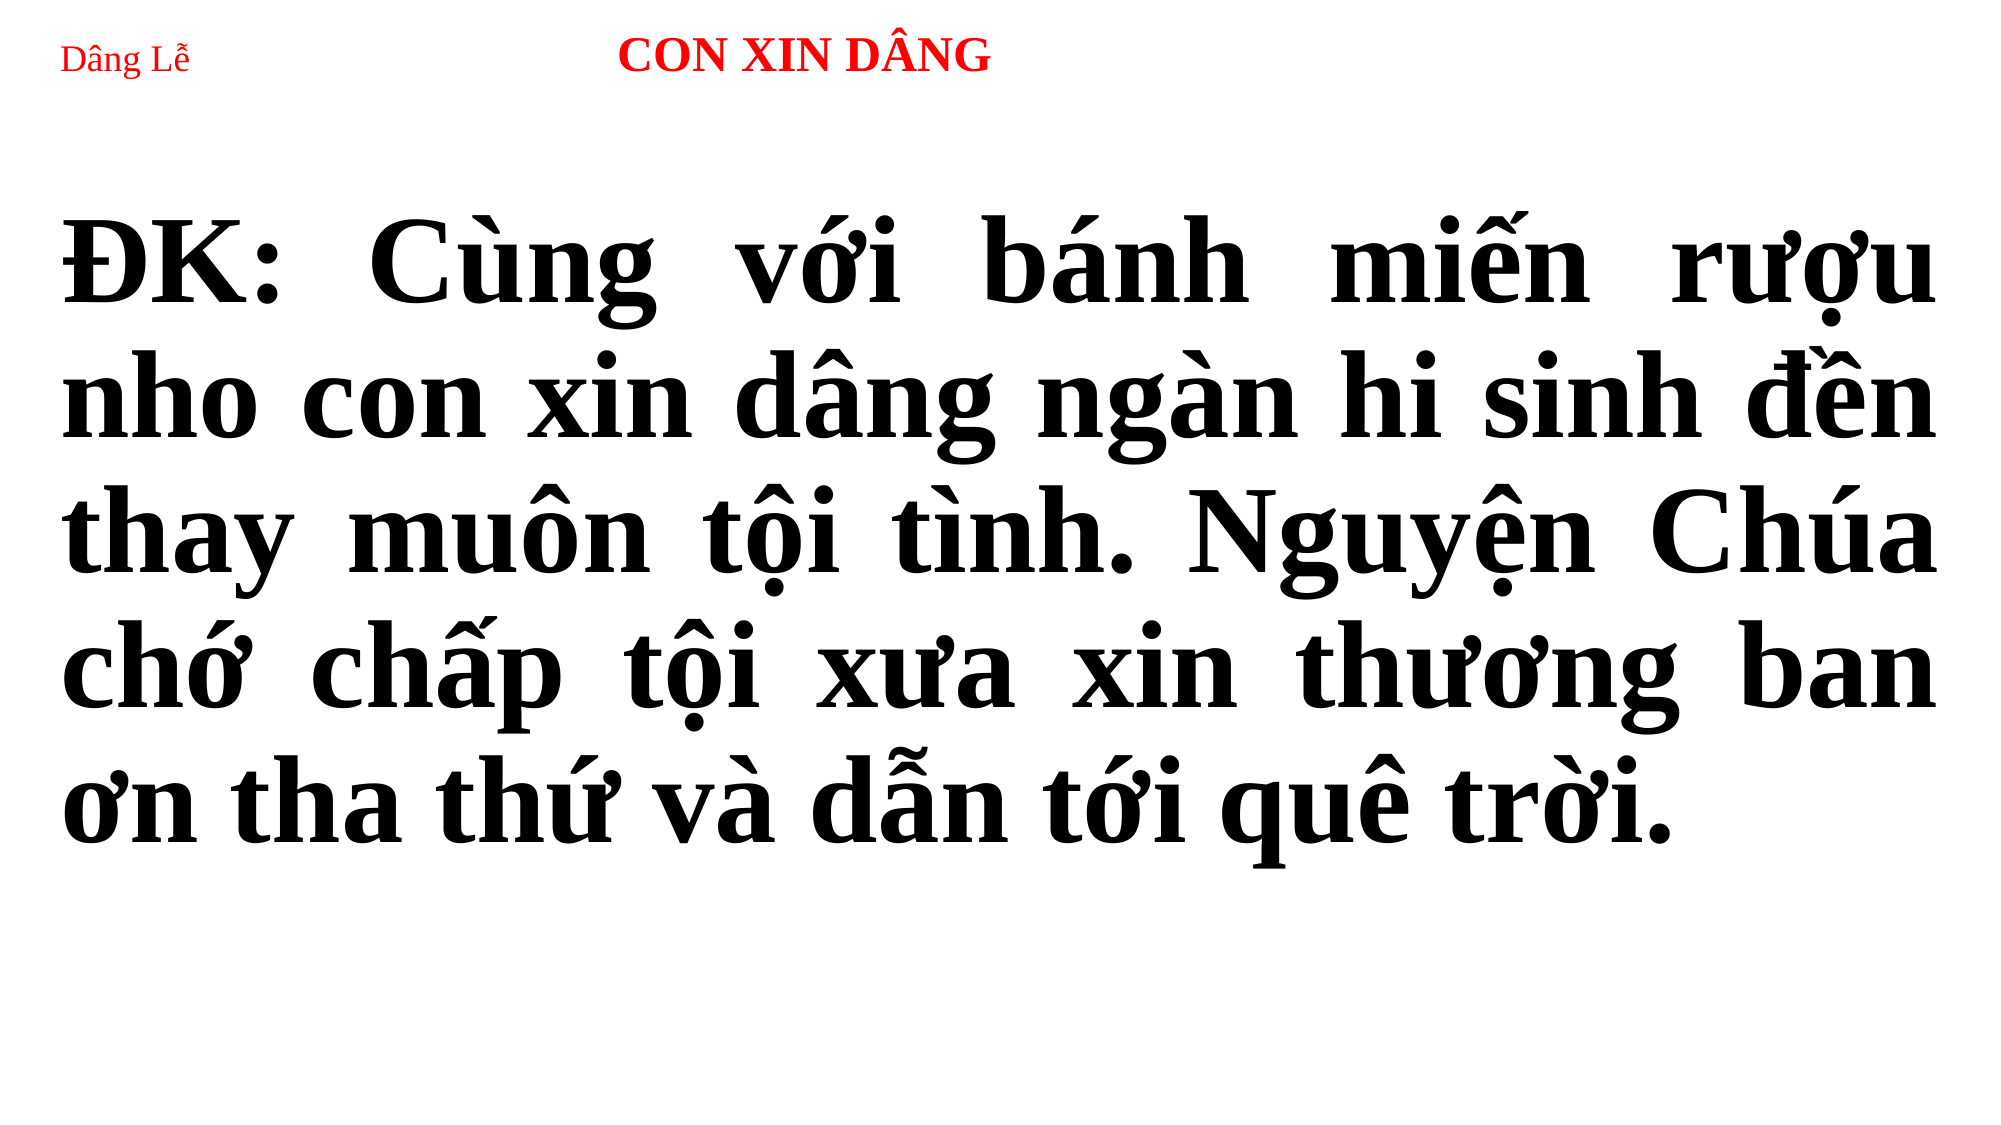

# Dâng Lễ                                             CON XIN DÂNG
ĐK: Cùng với bánh miến rượu nho con xin dâng ngàn hi sinh đền thay muôn tội tình. Nguyện Chúa chớ chấp tội xưa xin thương ban ơn tha thứ và dẫn tới quê trời.